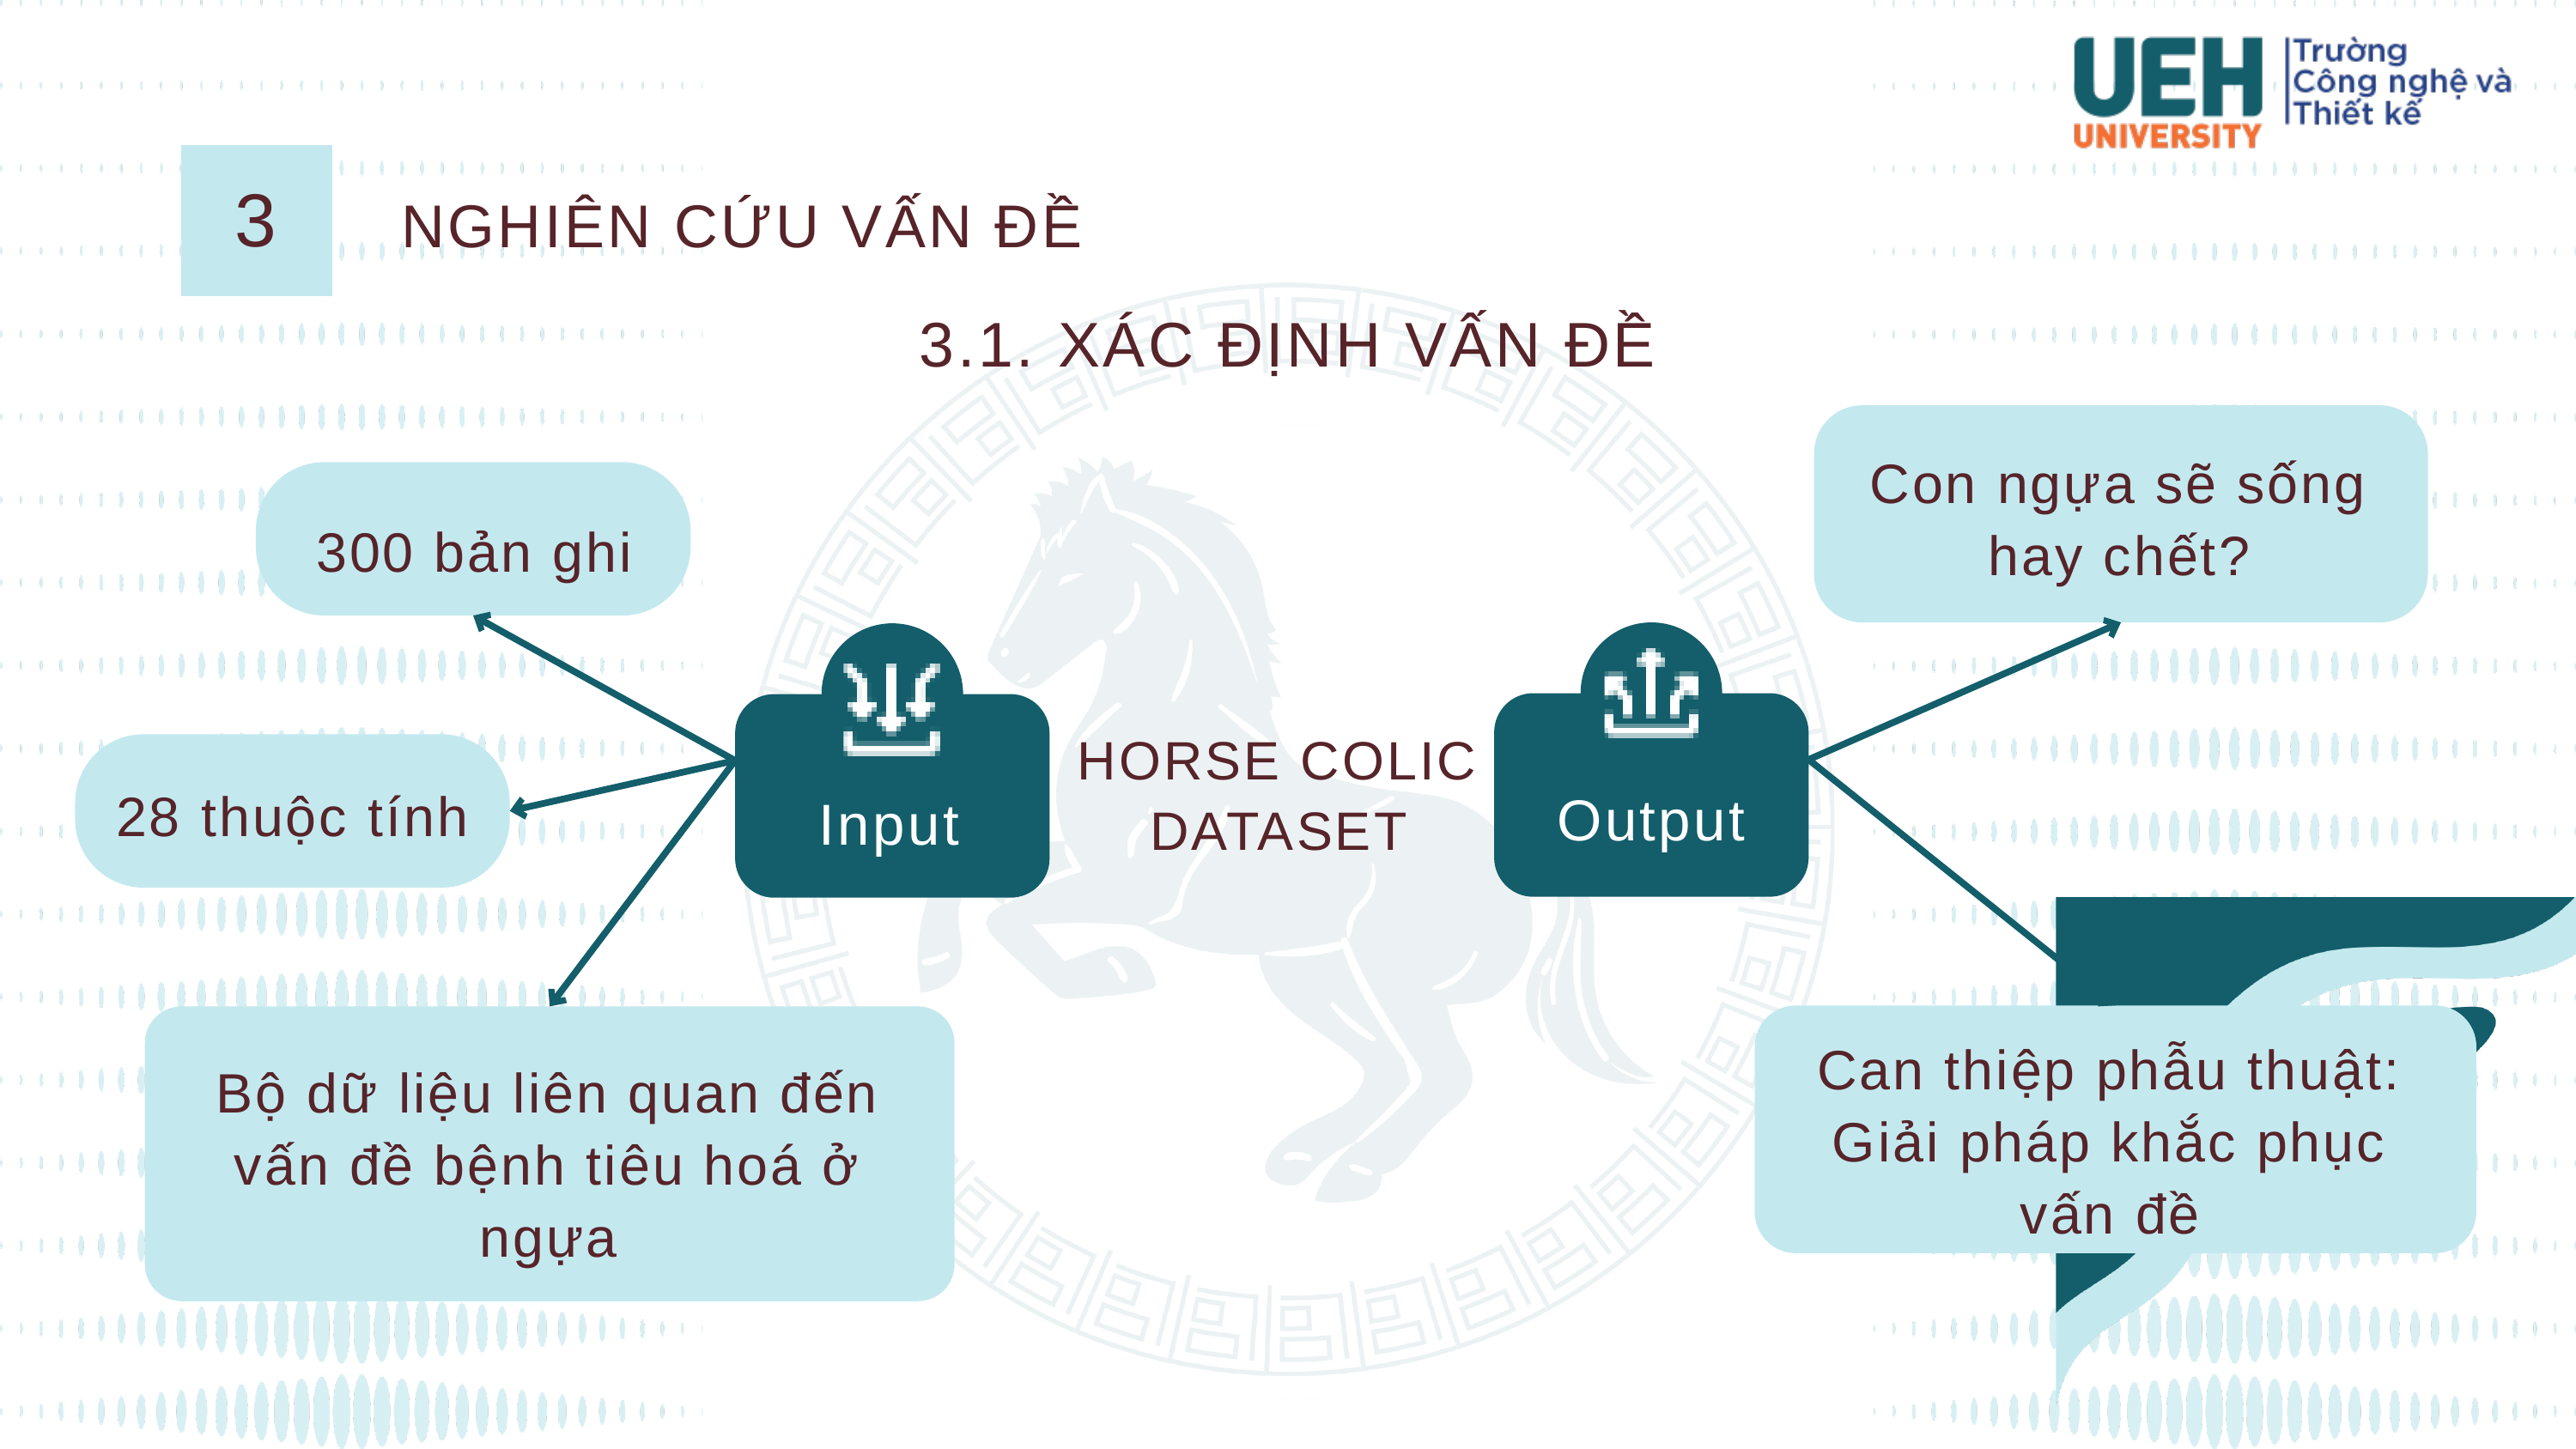

NGHIÊN CỨU VẤN ĐỀ
3

3.1. XÁC ĐỊNH VẤN ĐỀ

Con ngựa sẽ sống hay chết?

300 bản ghi

Output

Input
HORSE COLIC
DATASET

28 thuộc tính

Can thiệp phẫu thuật: Giải pháp khắc phục vấn đề

Bộ dữ liệu liên quan đến vấn đề bệnh tiêu hoá ở ngựa